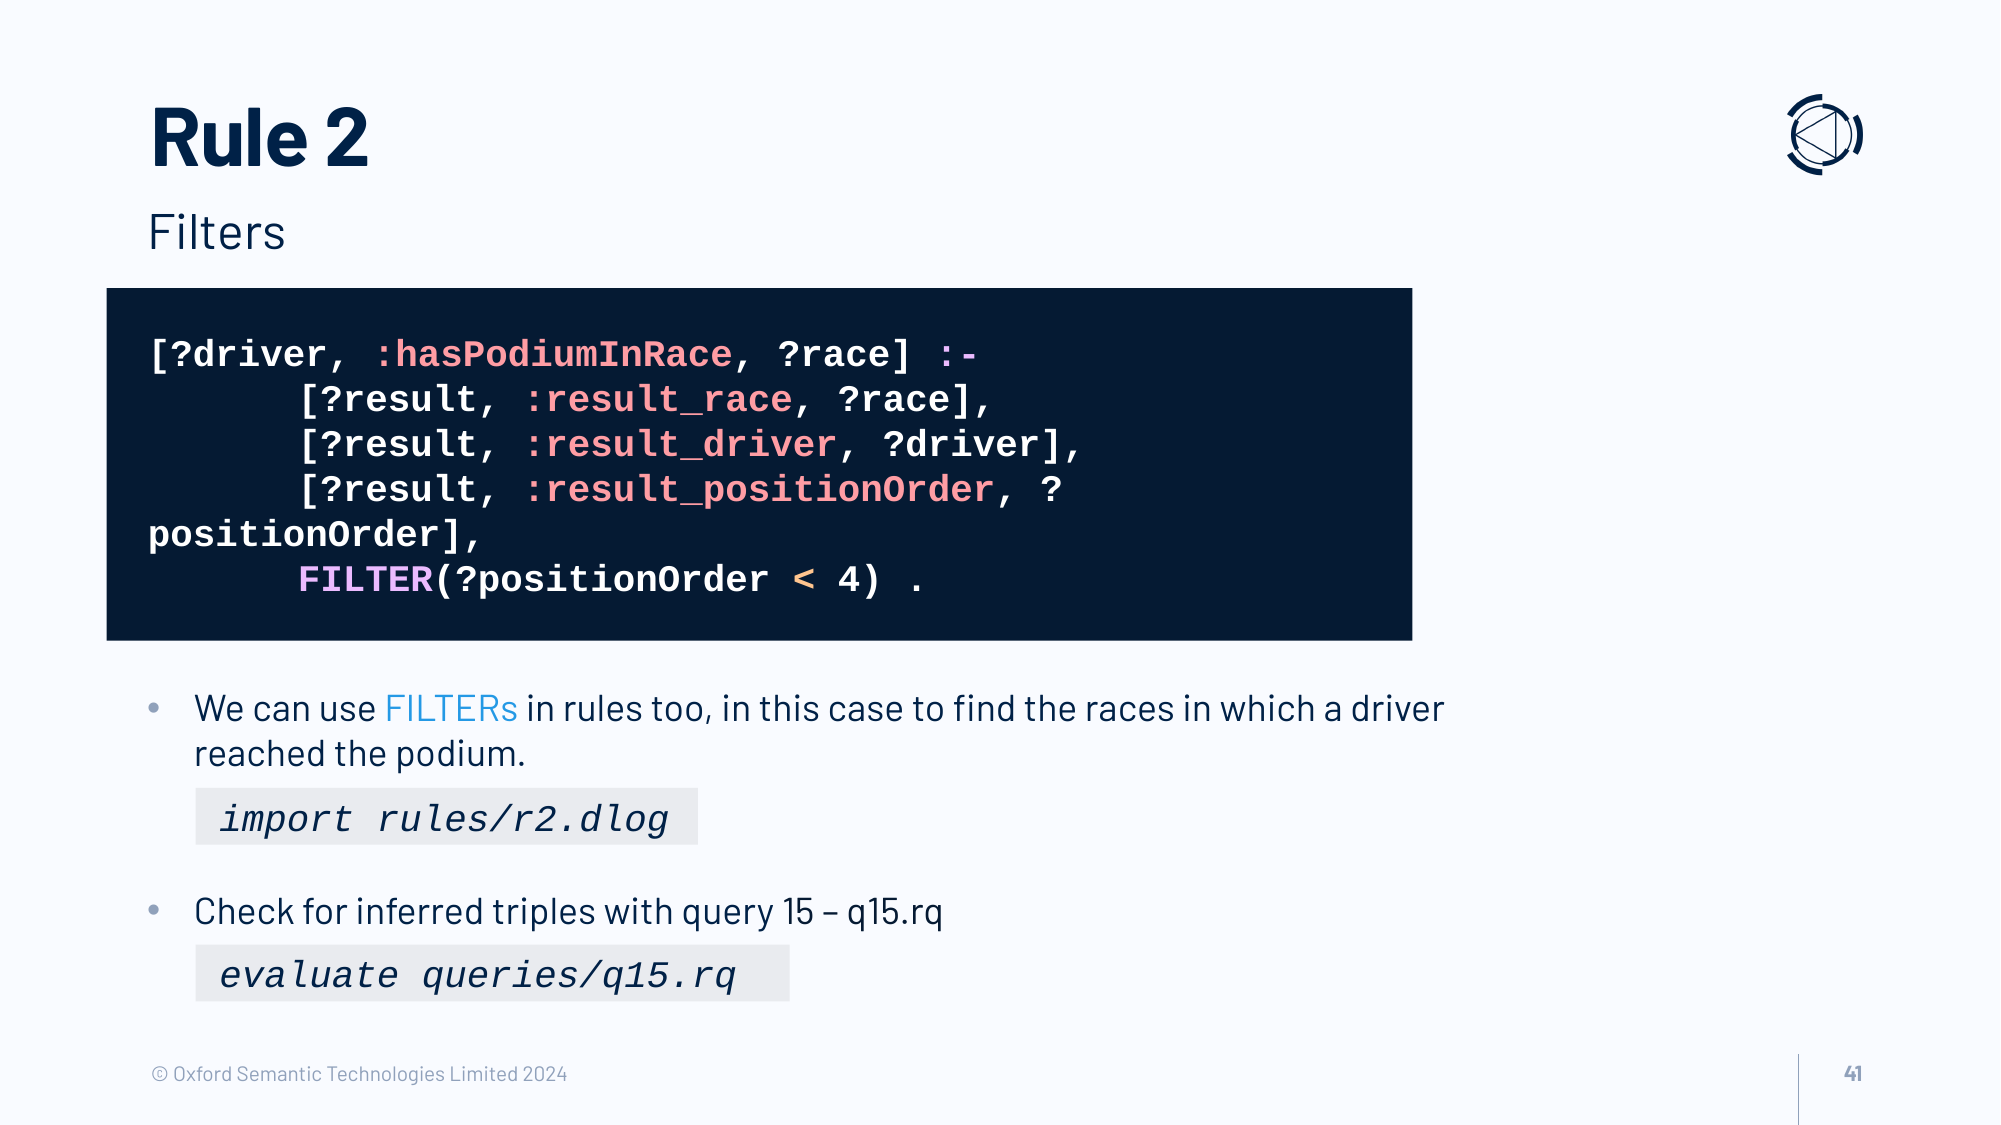

# Rule 2
Filters
[?driver, :hasPodiumInRace, ?race] :-
	[?result, :result_race, ?race],
	[?result, :result_driver, ?driver],
	[?result, :result_positionOrder, ?positionOrder],
	FILTER(?positionOrder < 4) .
We can use FILTERs in rules too, in this case to find the races in which a driver reached the podium.
import rules/r2.dlog
Check for inferred triples with query 15 – q15.rq
evaluate queries/q15.rq
© Oxford Semantic Technologies Limited 2024
41